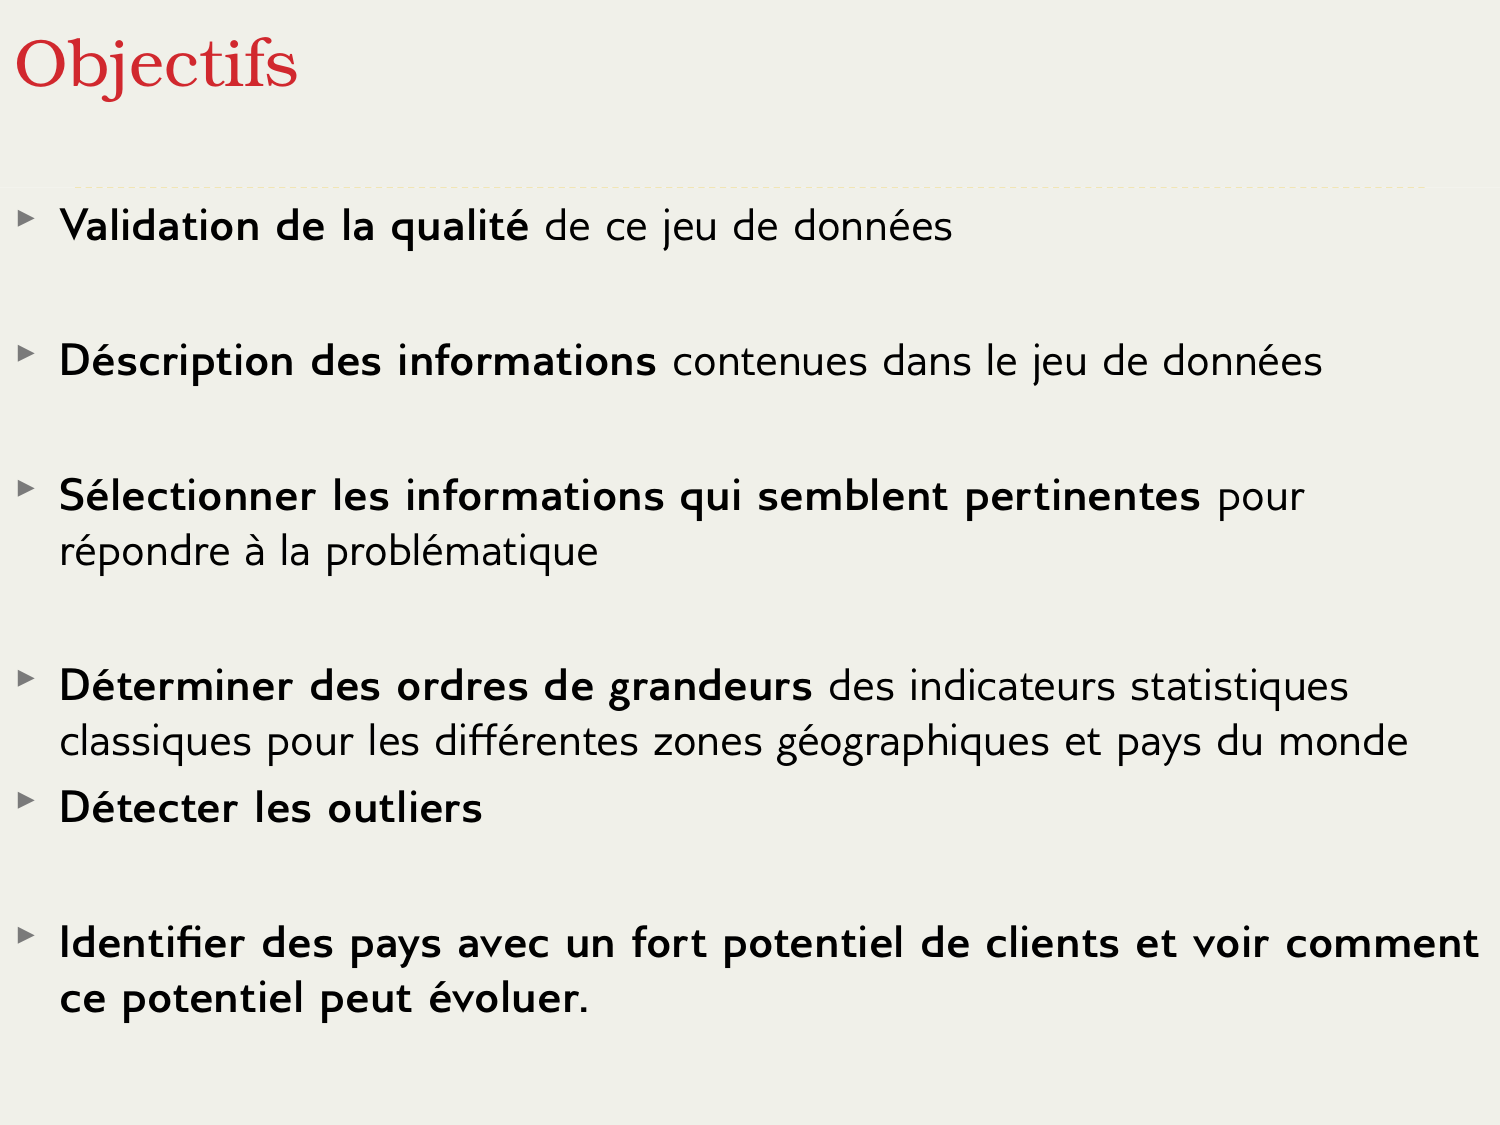

# Objectifs
Validation de la qualité de ce jeu de données

Déscription des informations contenues dans le jeu de données

Sélectionner les informations qui semblent pertinentes pour répondre à la problématique

Déterminer des ordres de grandeurs des indicateurs statistiques classiques pour les différentes zones géographiques et pays du monde
Détecter les outliers

Identifier des pays avec un fort potentiel de clients et voir comment ce potentiel peut évoluer.